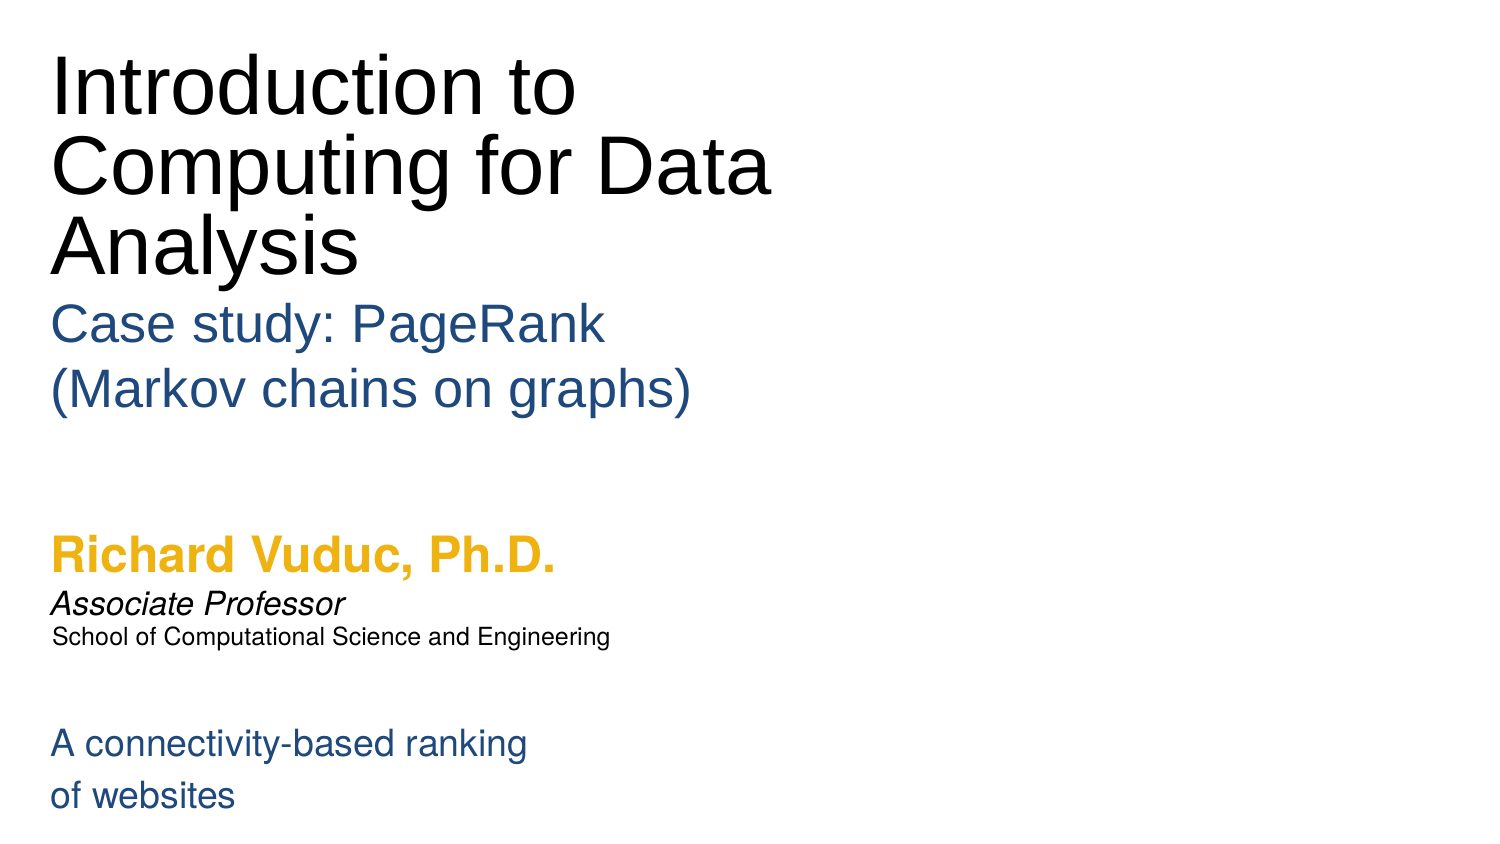

# Introduction to Computing for Data Analysis
Case study: PageRank
(Markov chains on graphs)

Richard Vuduc, Ph.D.
Associate Professor
School of Computational Science and Engineering
A connectivity-based ranking
of websites